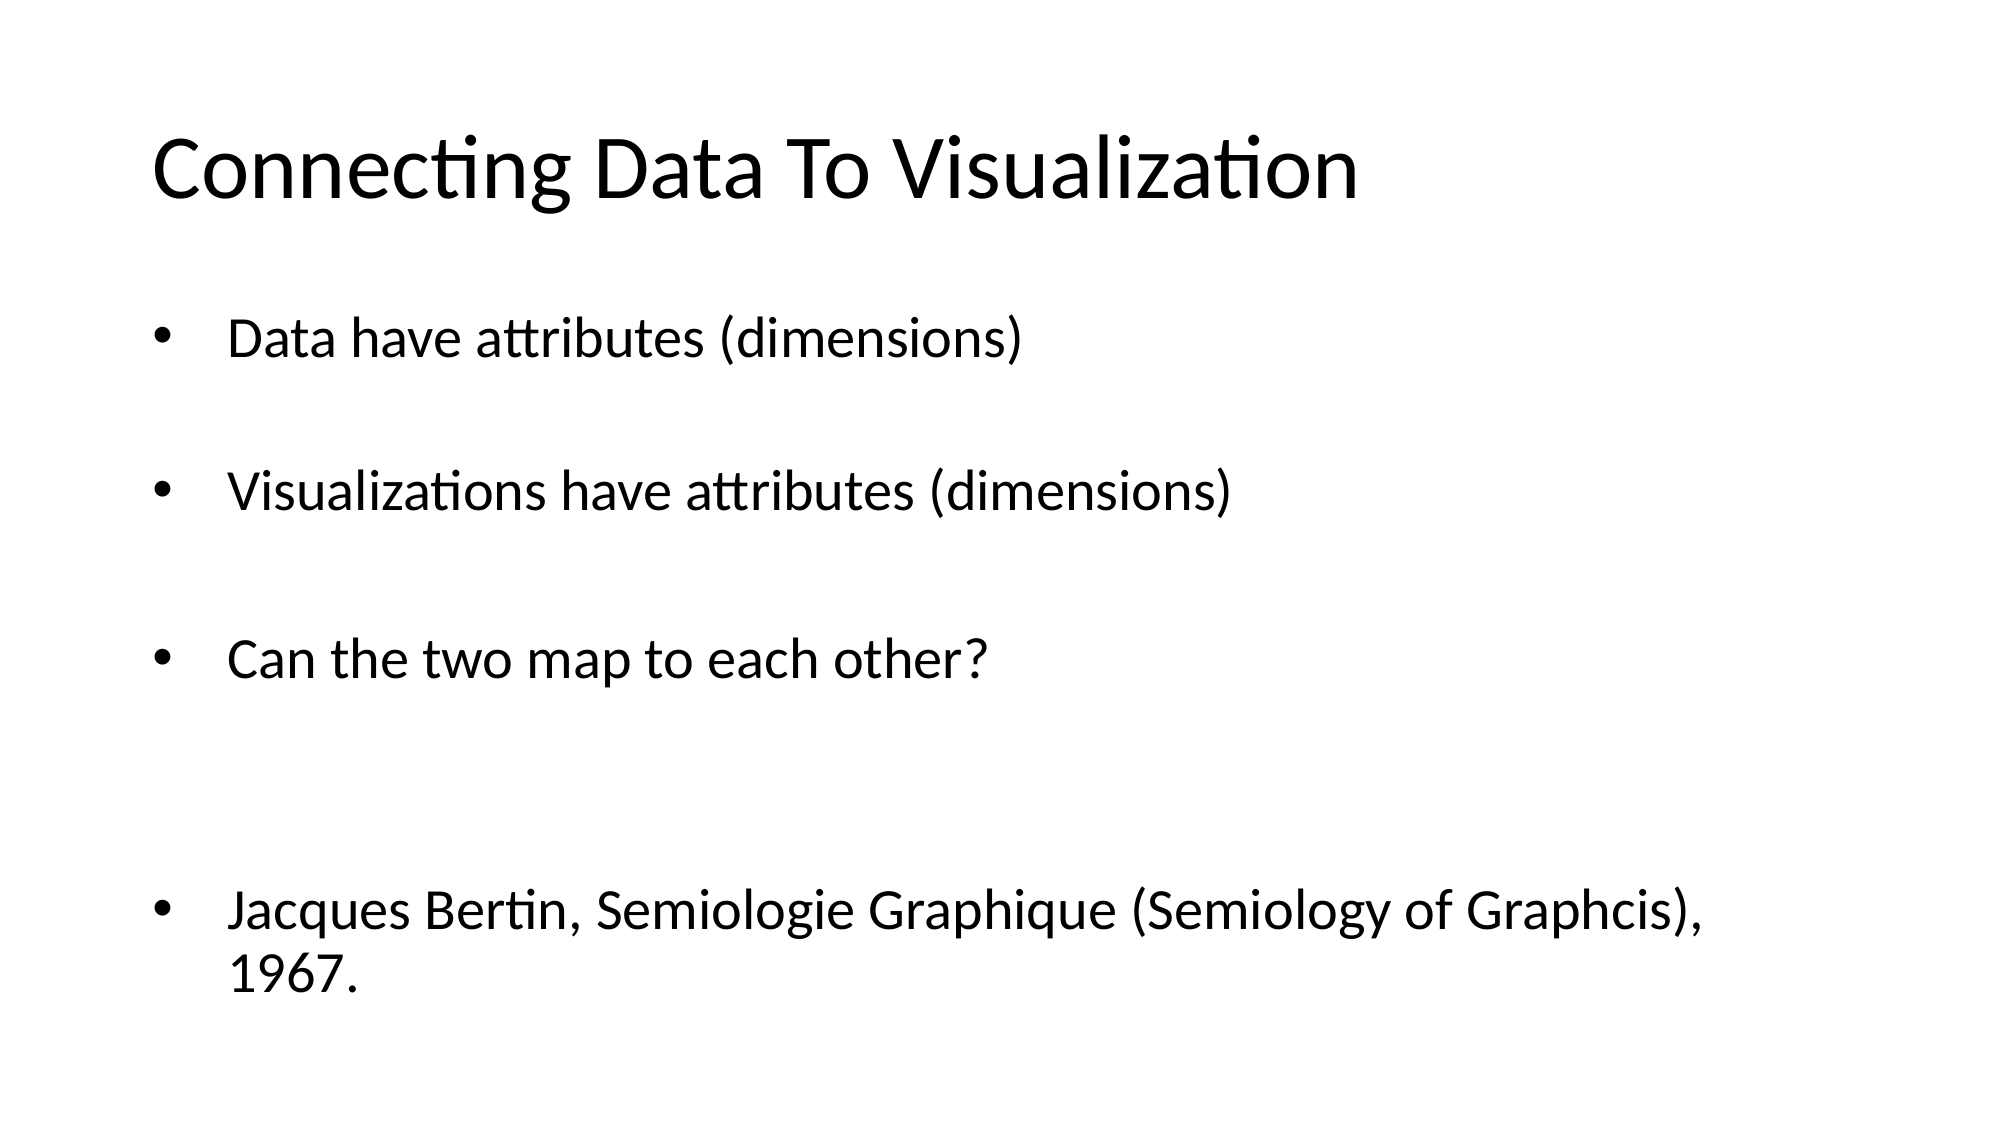

# Connecting Data To Visualization
Data have attributes (dimensions)

Visualizations have attributes (dimensions)

Can the two map to each other?

Jacques Bertin, Semiologie Graphique (Semiology of Graphcis), 1967.